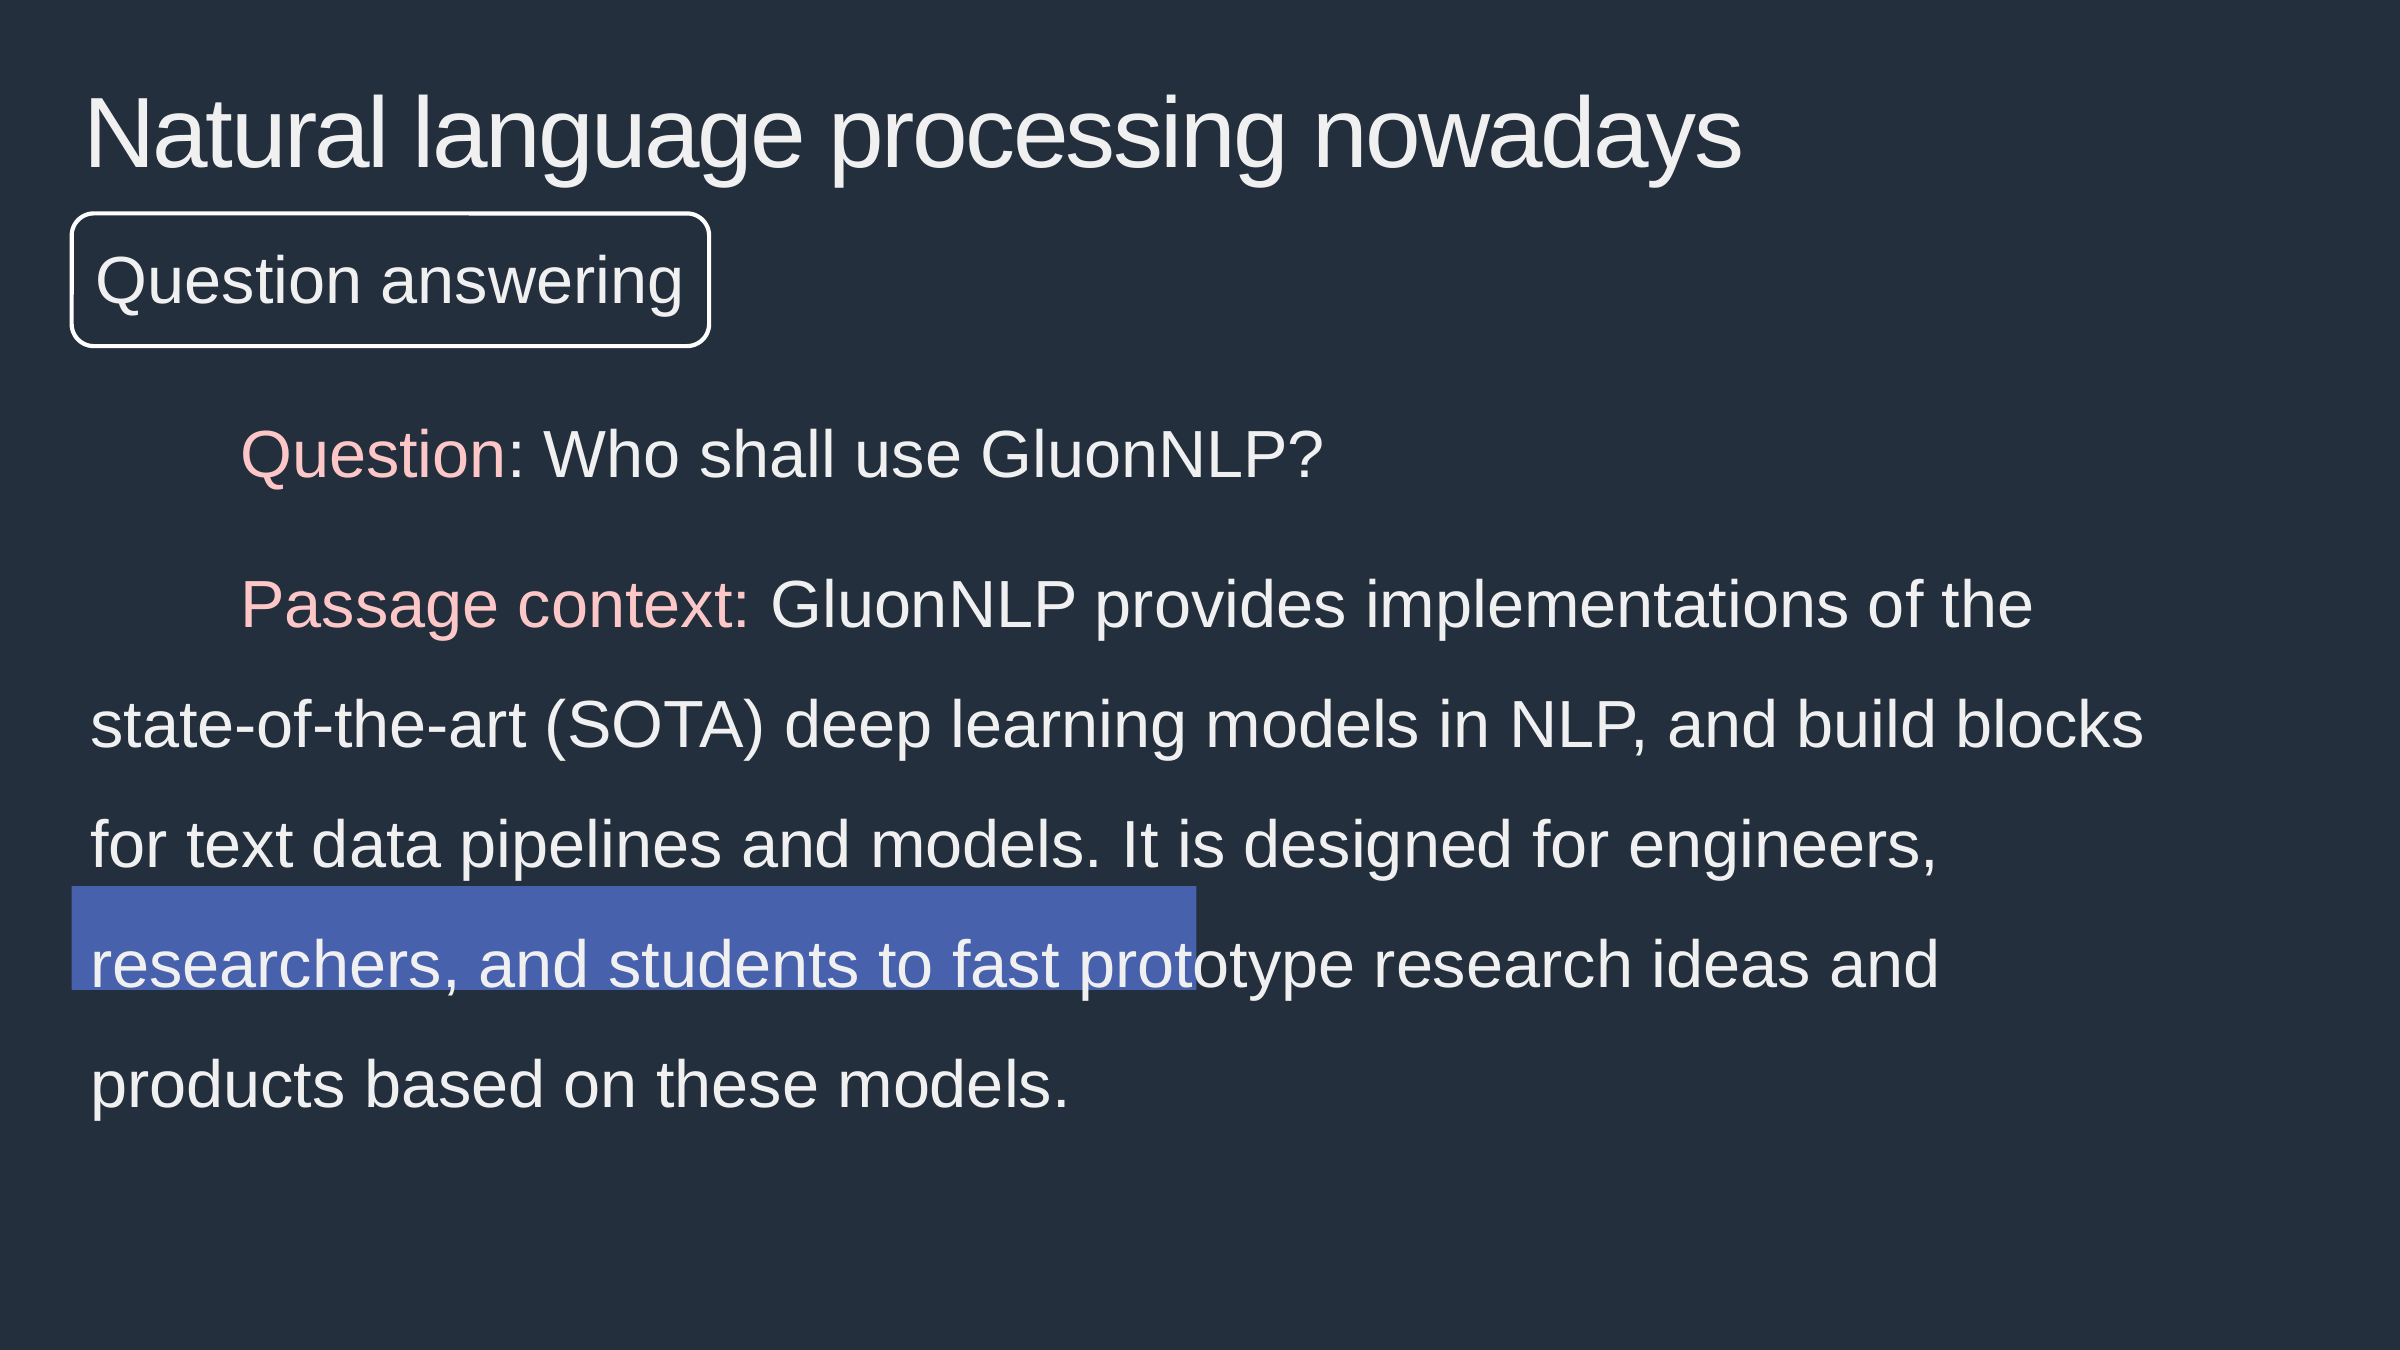

# Natural language processing nowadays

Question answering
	Question: Who shall use GluonNLP?
	Passage context: GluonNLP provides implementations of the state-of-the-art (SOTA) deep learning models in NLP, and build blocks for text data pipelines and models. It is designed for engineers, researchers, and students to fast prototype research ideas and products based on these models.